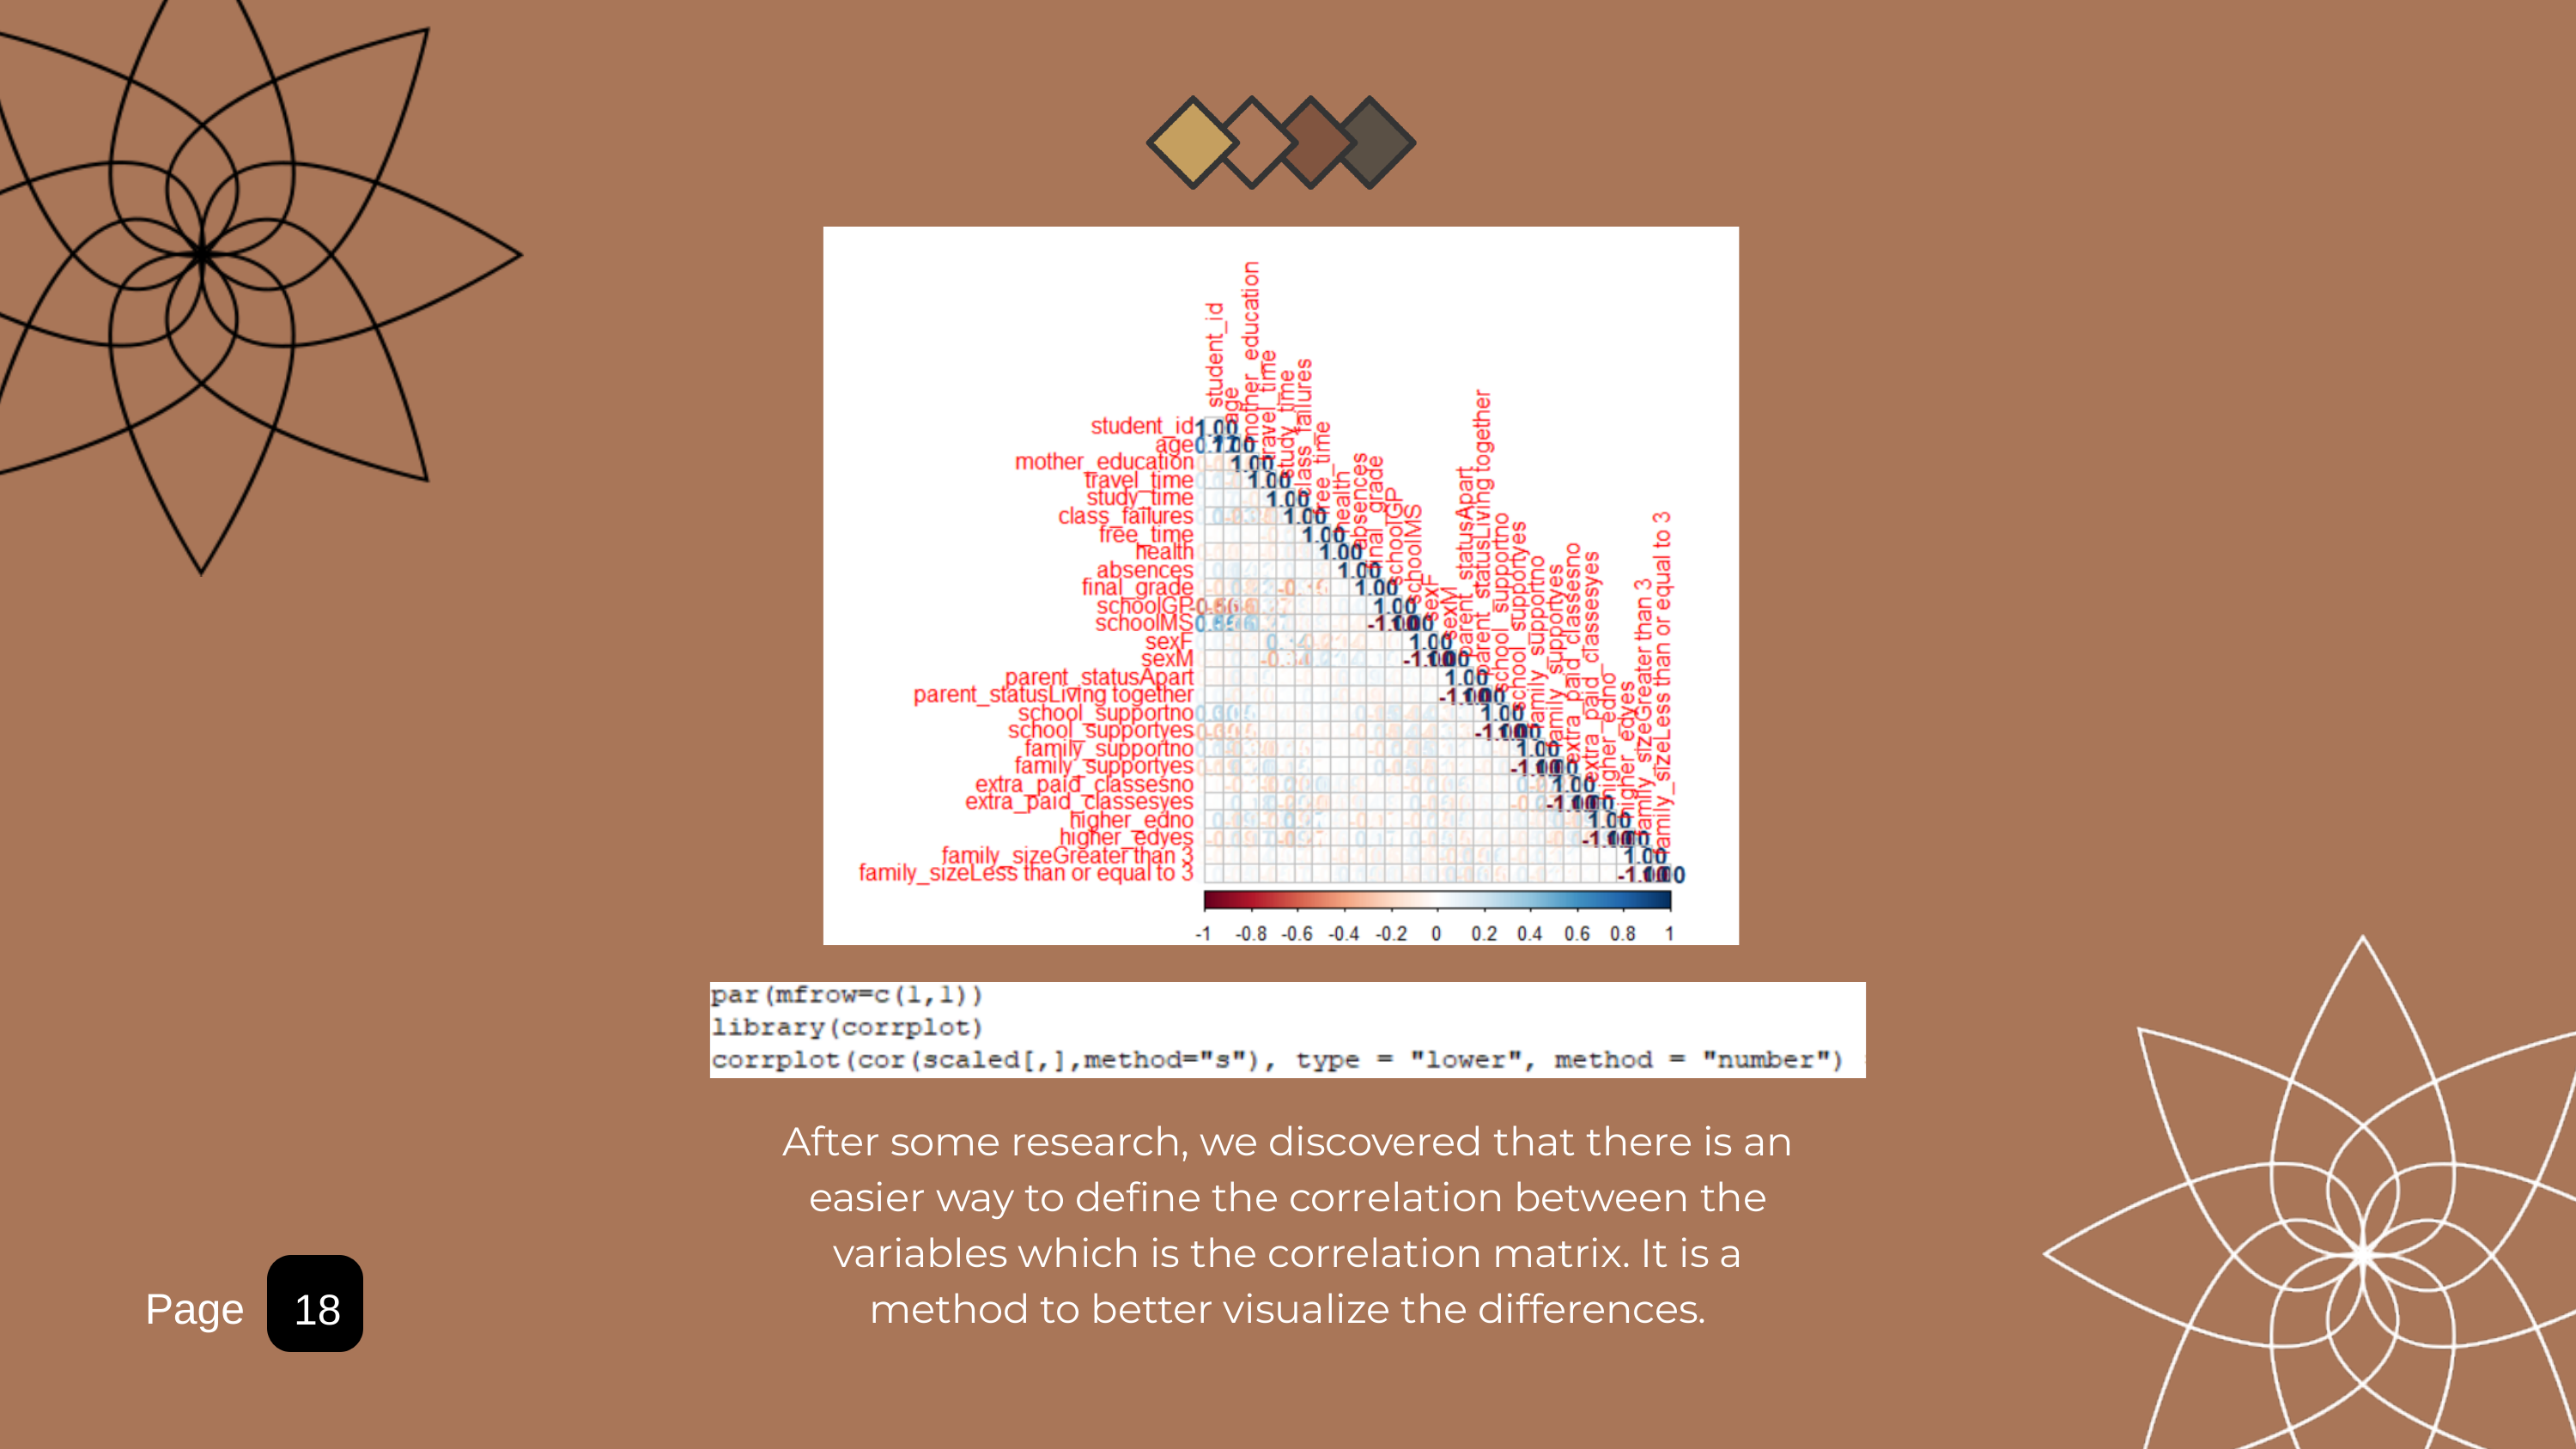

After some research, we discovered that there is an easier way to define the correlation between the variables which is the correlation matrix. It is a method to better visualize the differences.

Page
18